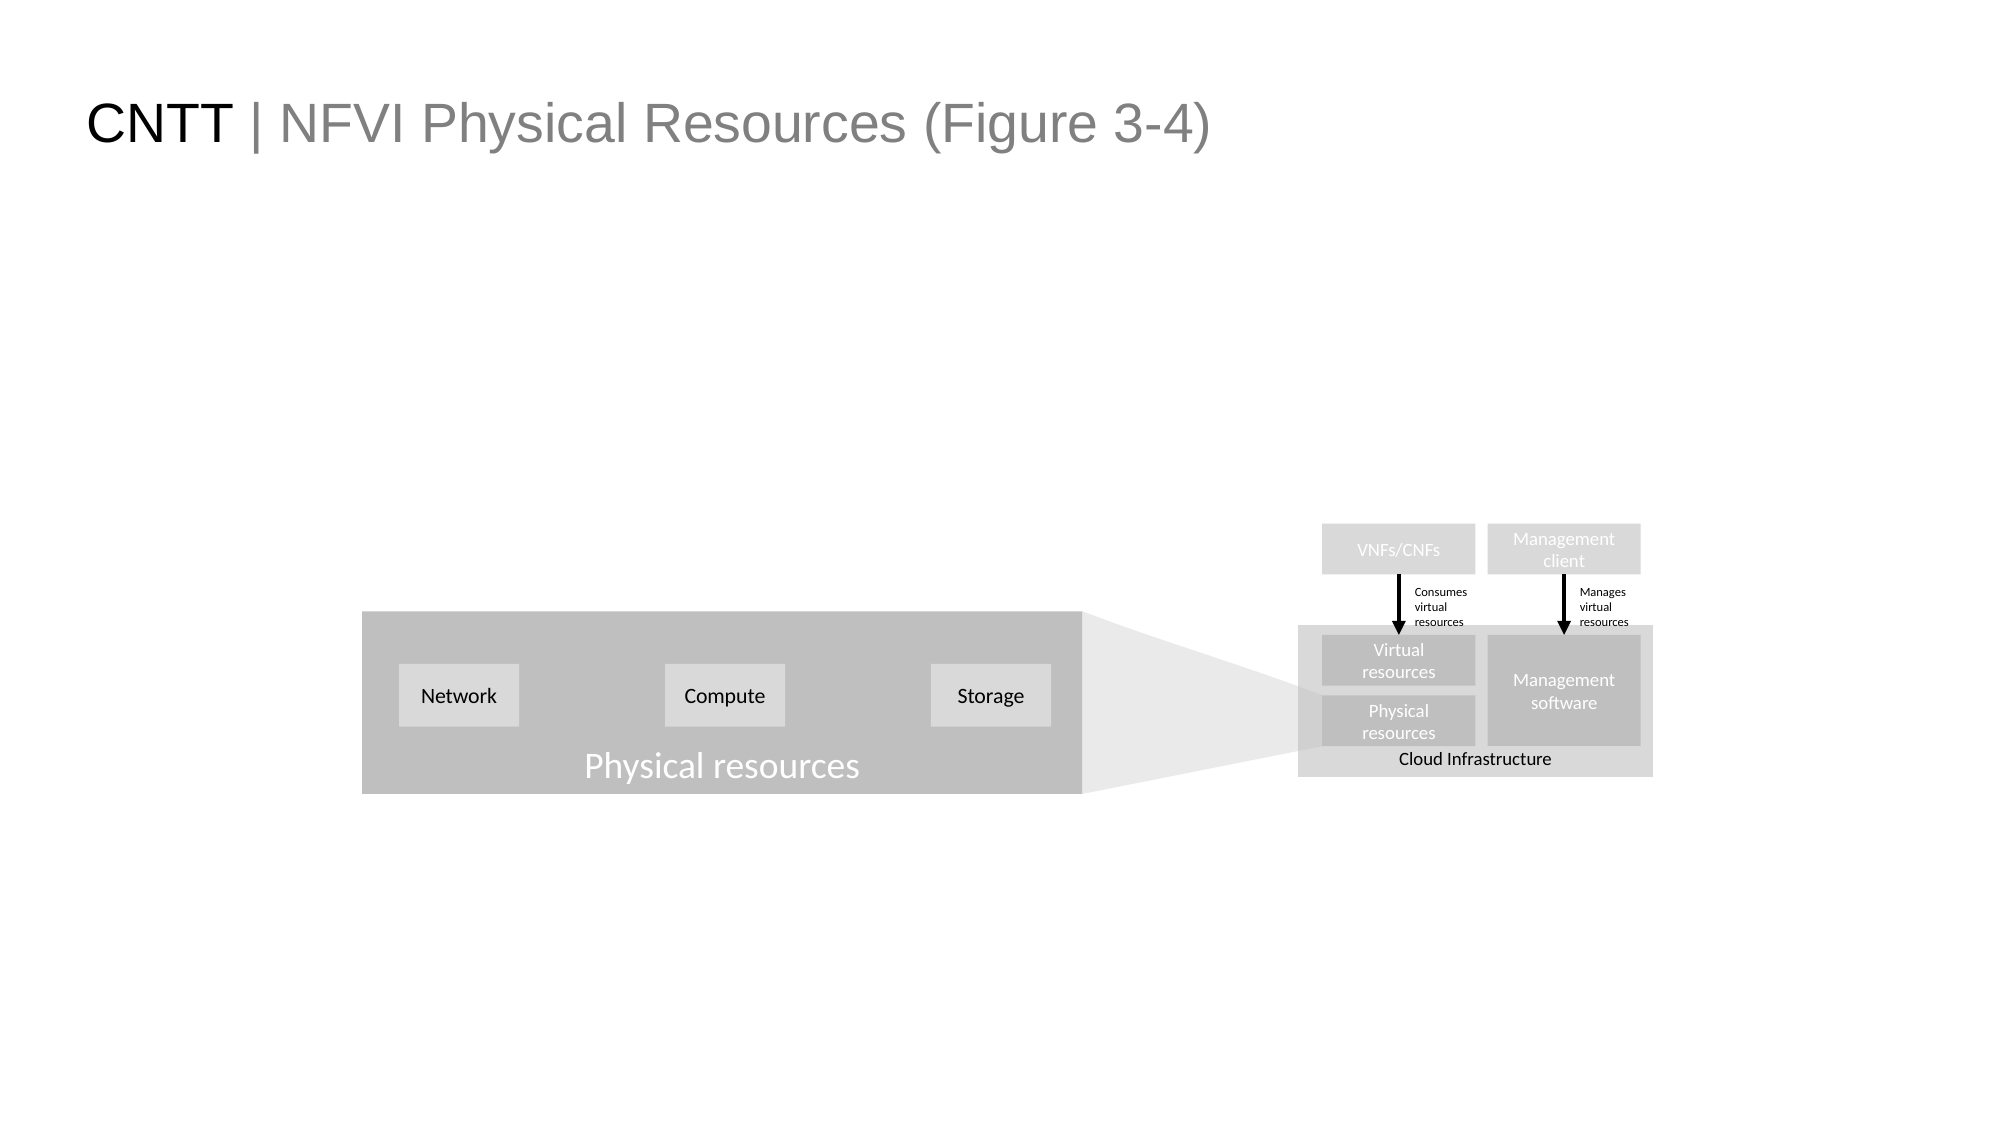

CNTT | NFVI Physical Resources (Figure 3-4)
VNFs/CNFs
Management client
Consumes virtual resources
Manages virtual resources
Cloud Infrastructure
Management software
Virtual resources
Physical resources
Physical resources

Network
Compute
Storage